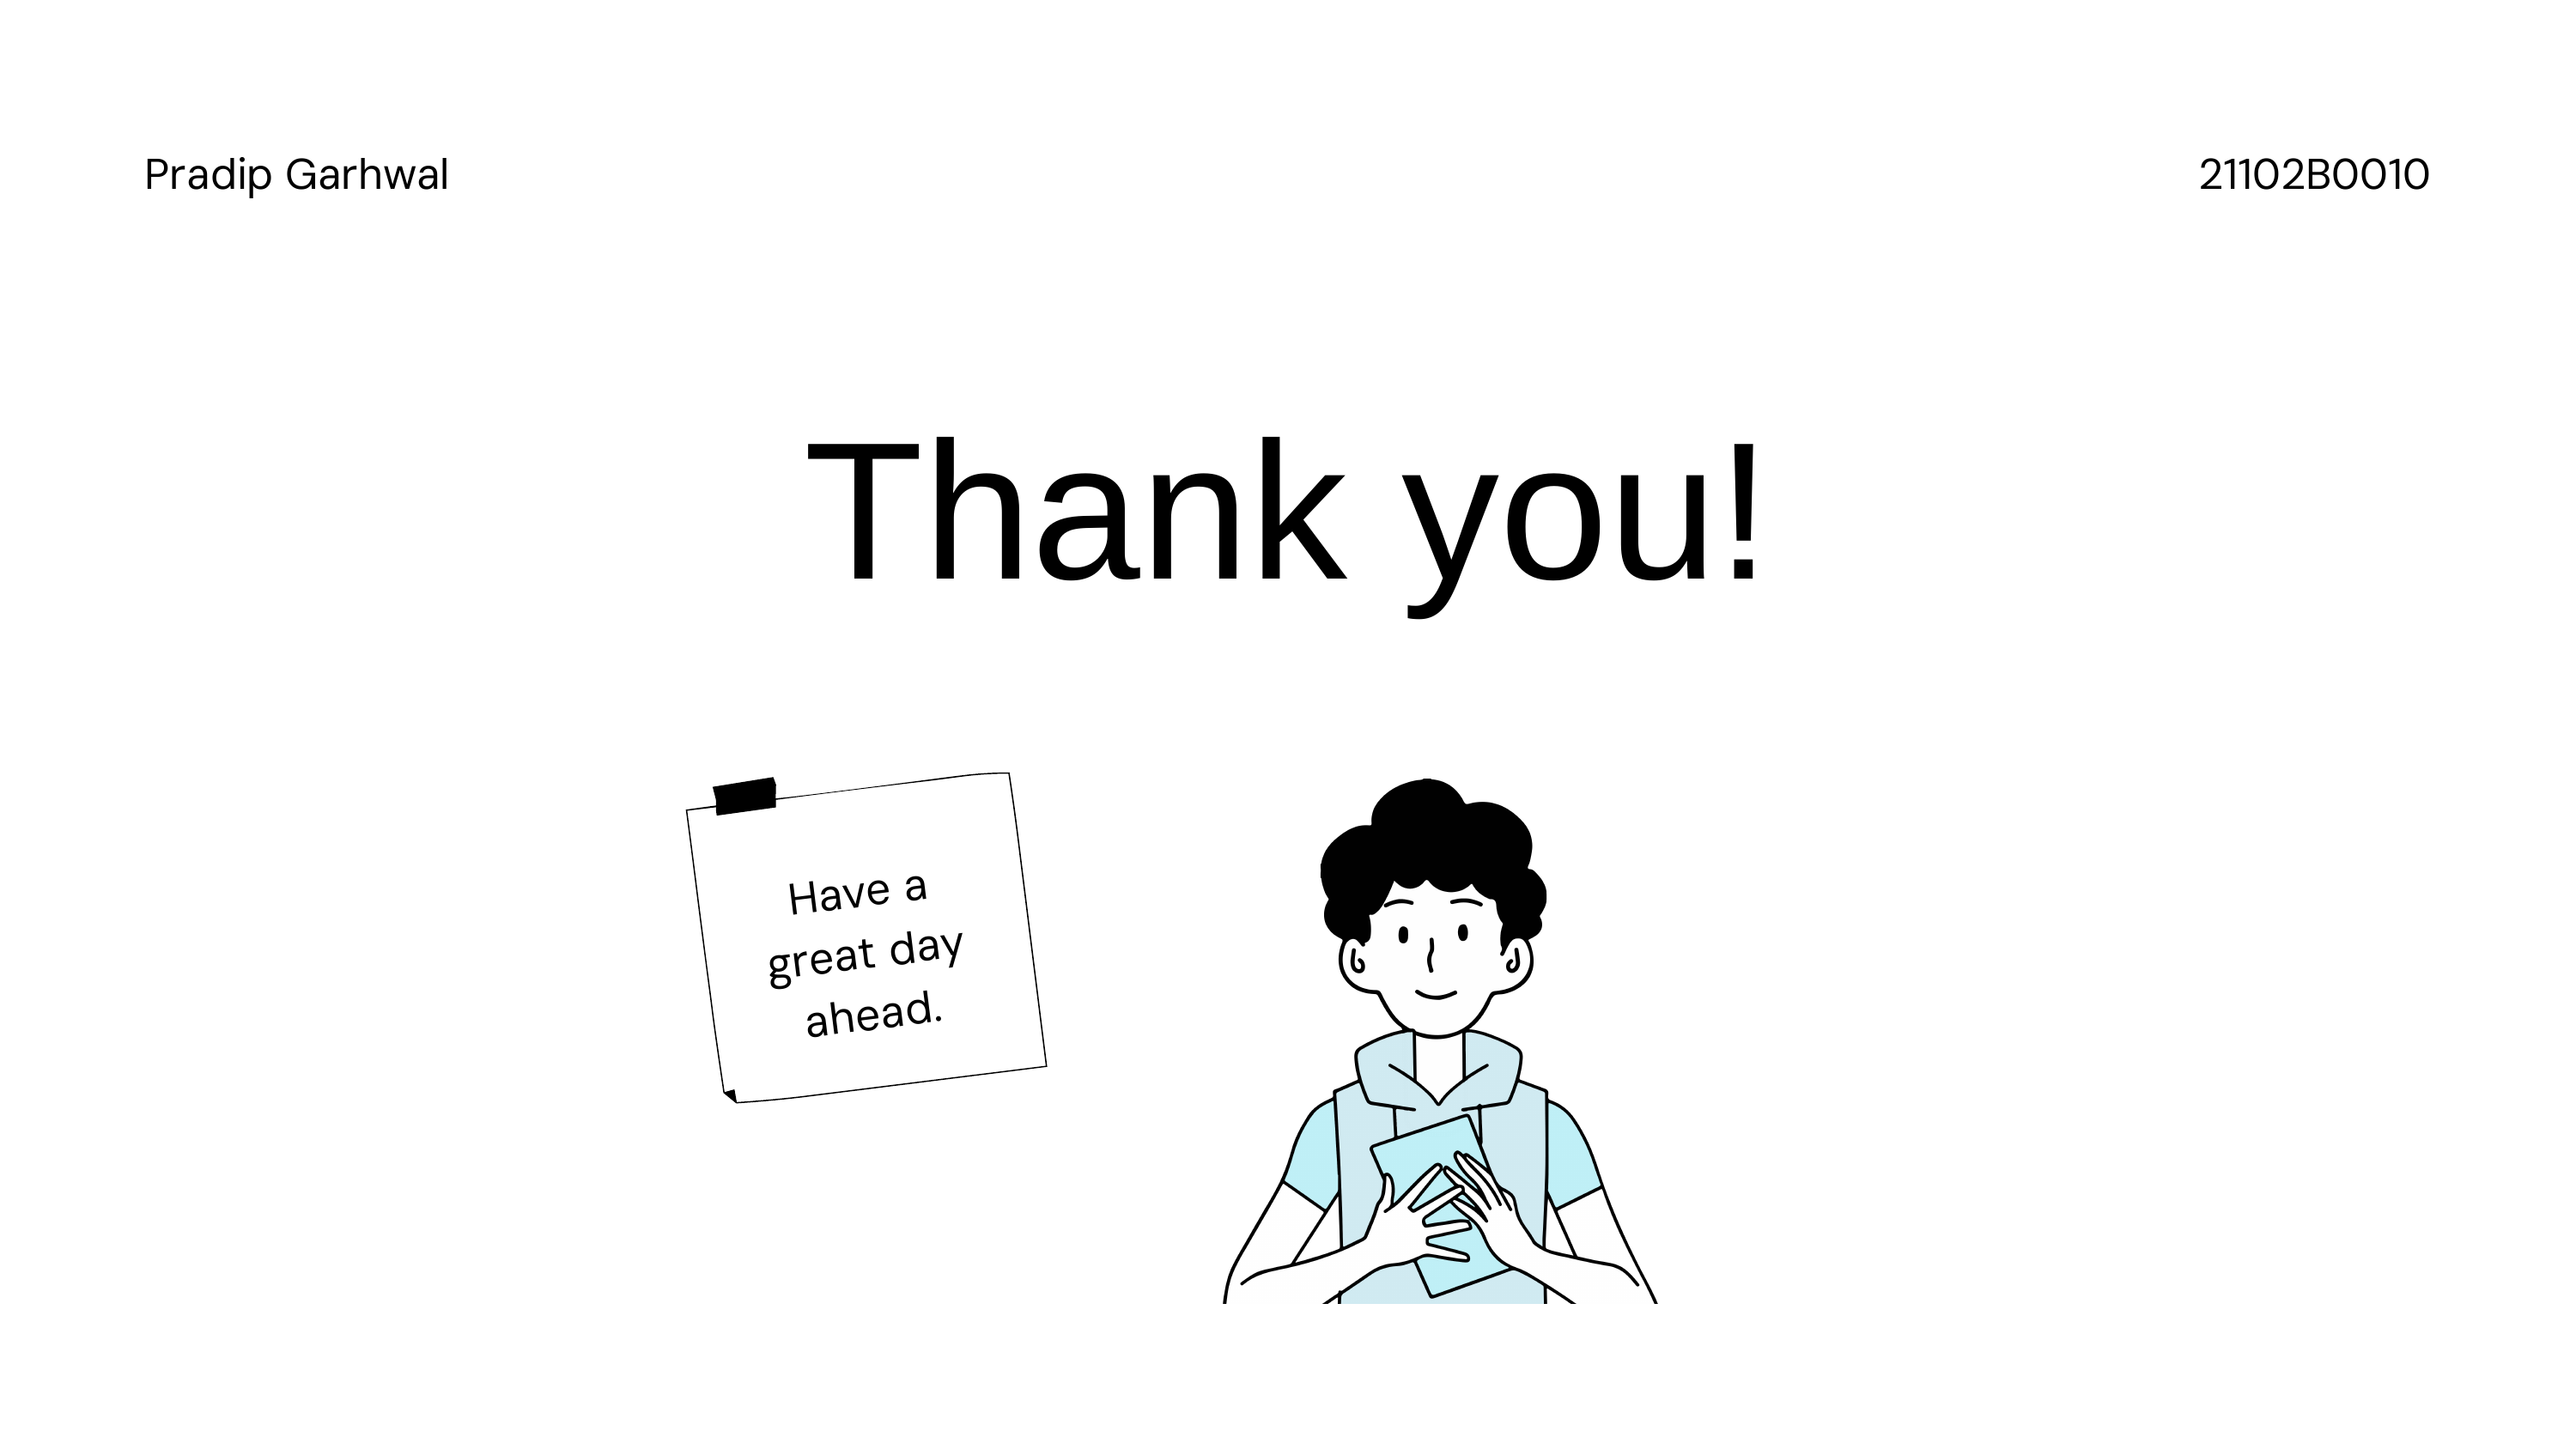

Pradip Garhwal
21102B0010
Thank you!

Have a great day ahead.